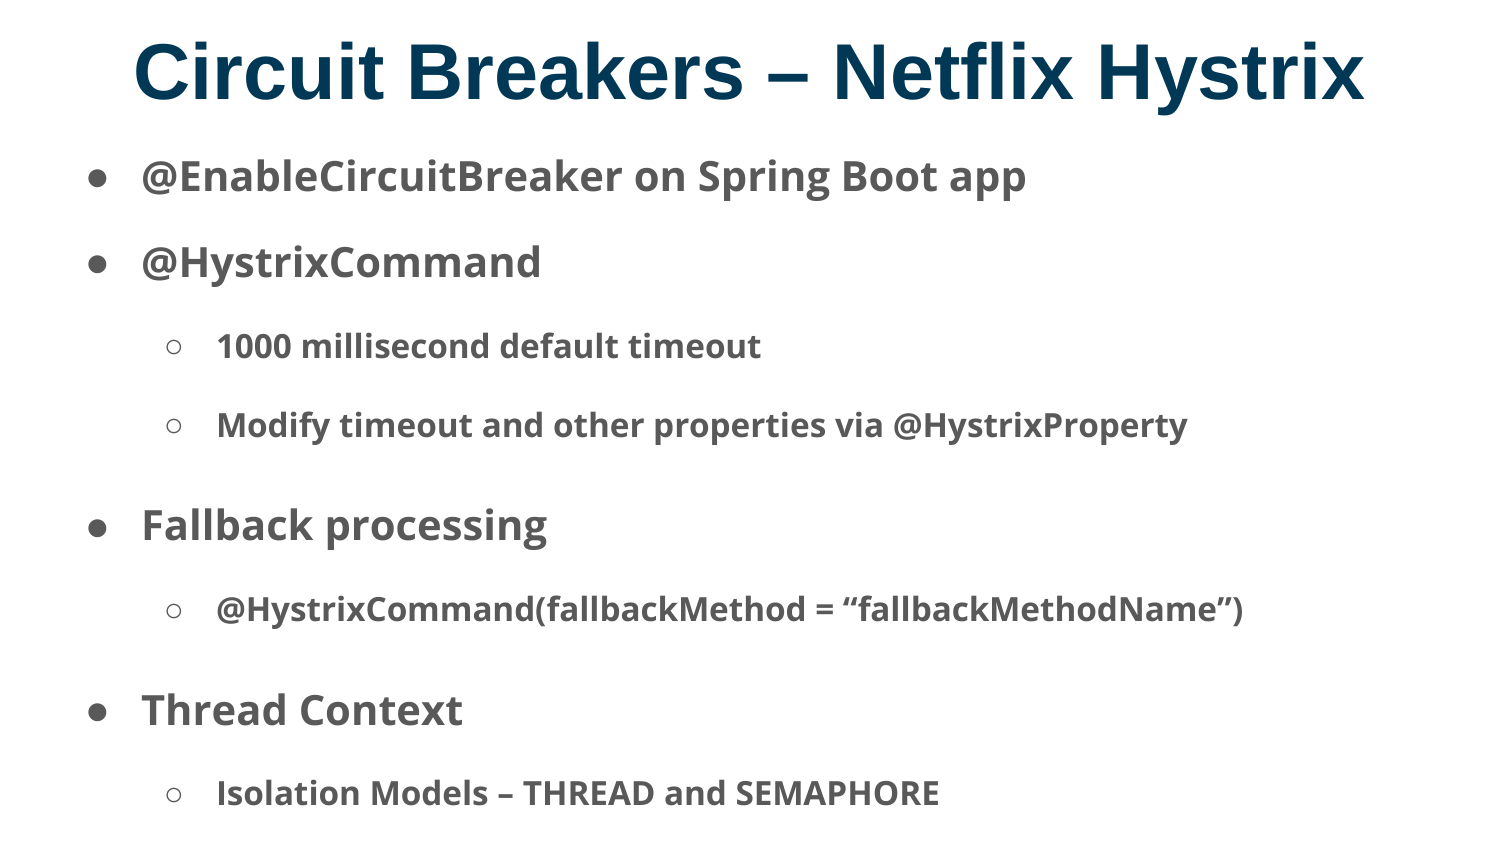

# Circuit Breakers – Netflix Hystrix
29
@EnableCircuitBreaker on Spring Boot app

@HystrixCommand
1000 millisecond default timeout
Modify timeout and other properties via @HystrixProperty

Fallback processing
@HystrixCommand(fallbackMethod = “fallbackMethodName”)

Thread Context
Isolation Models – THREAD and SEMAPHORE